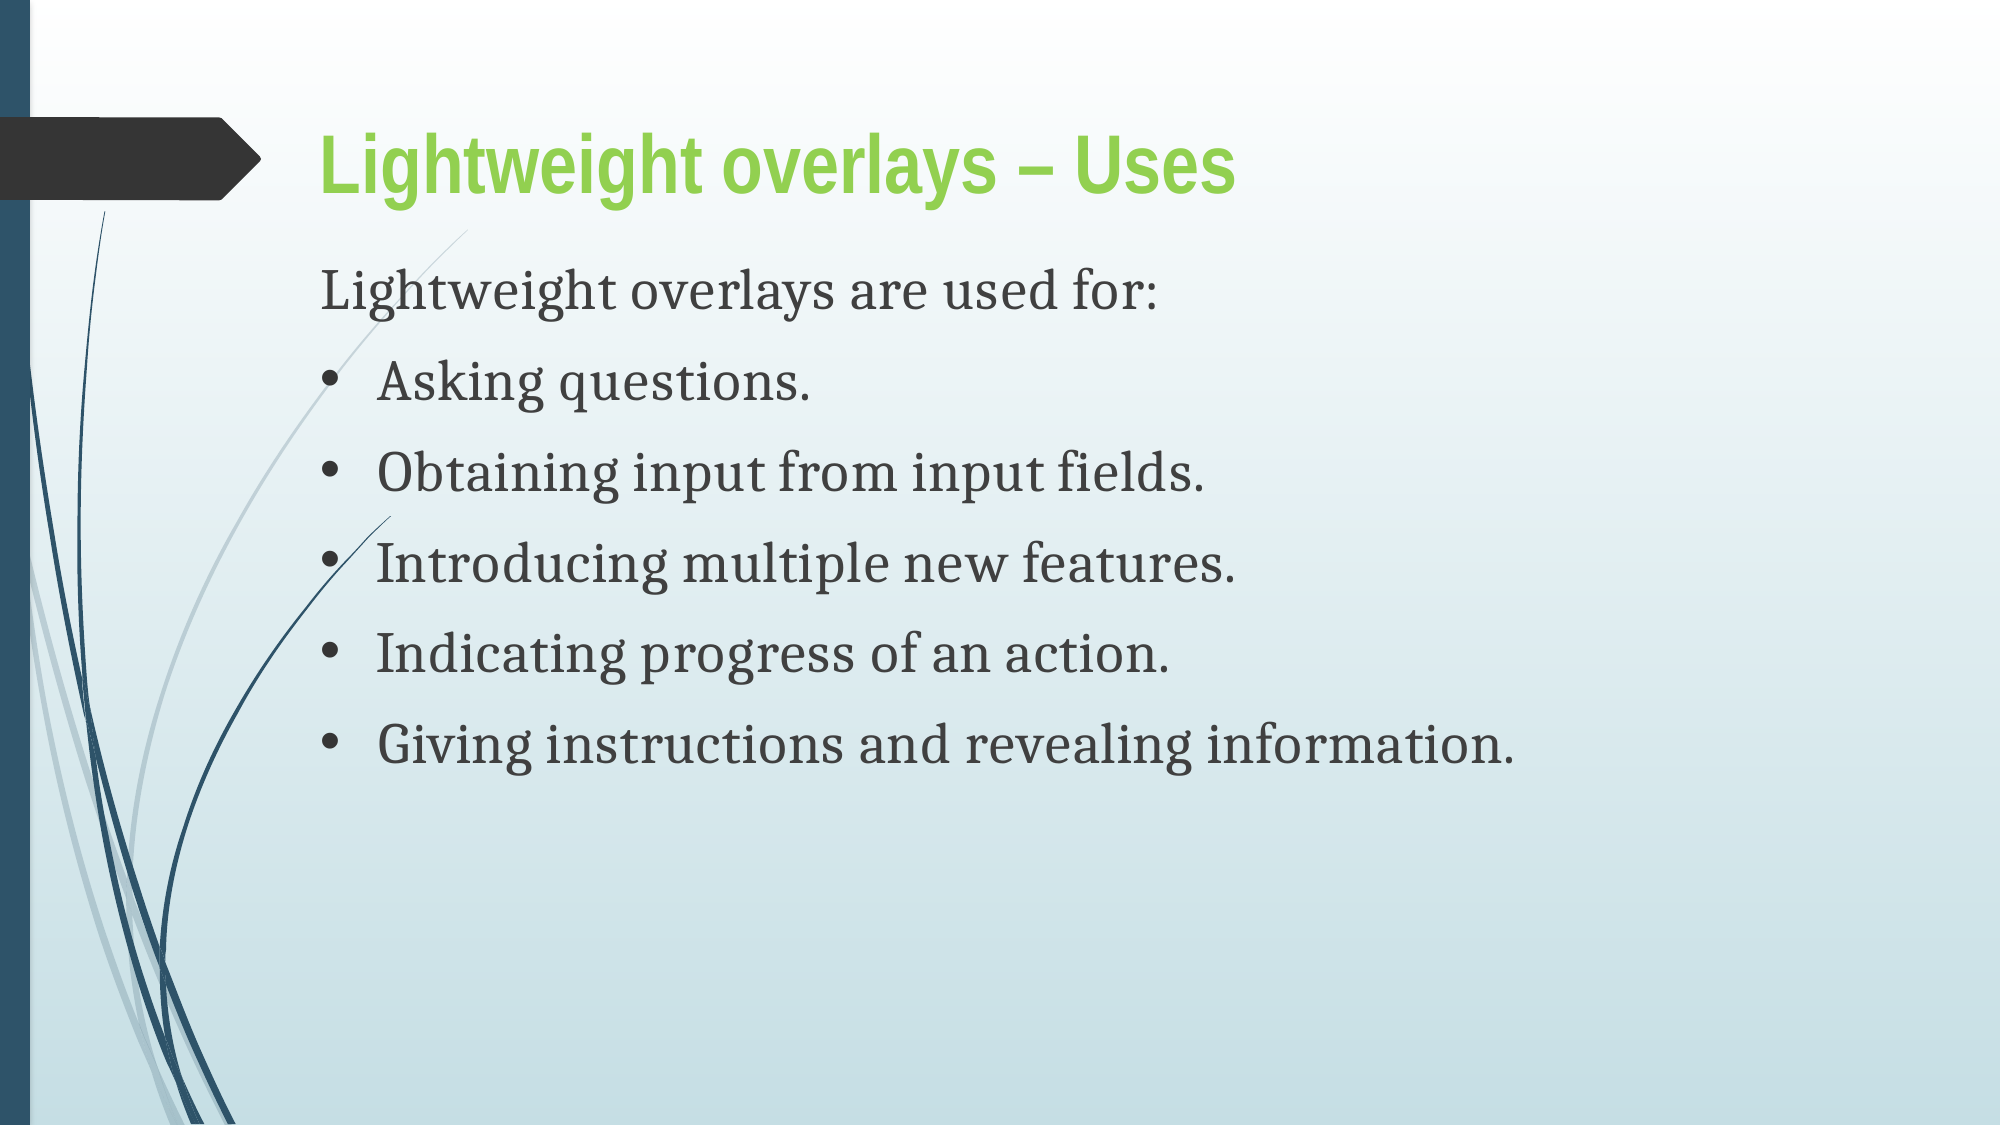

# Lightweight overlays – Uses
Lightweight overlays are used for:
Asking questions.
Obtaining input from input fields.
Introducing multiple new features.
Indicating progress of an action.
Giving instructions and revealing information.